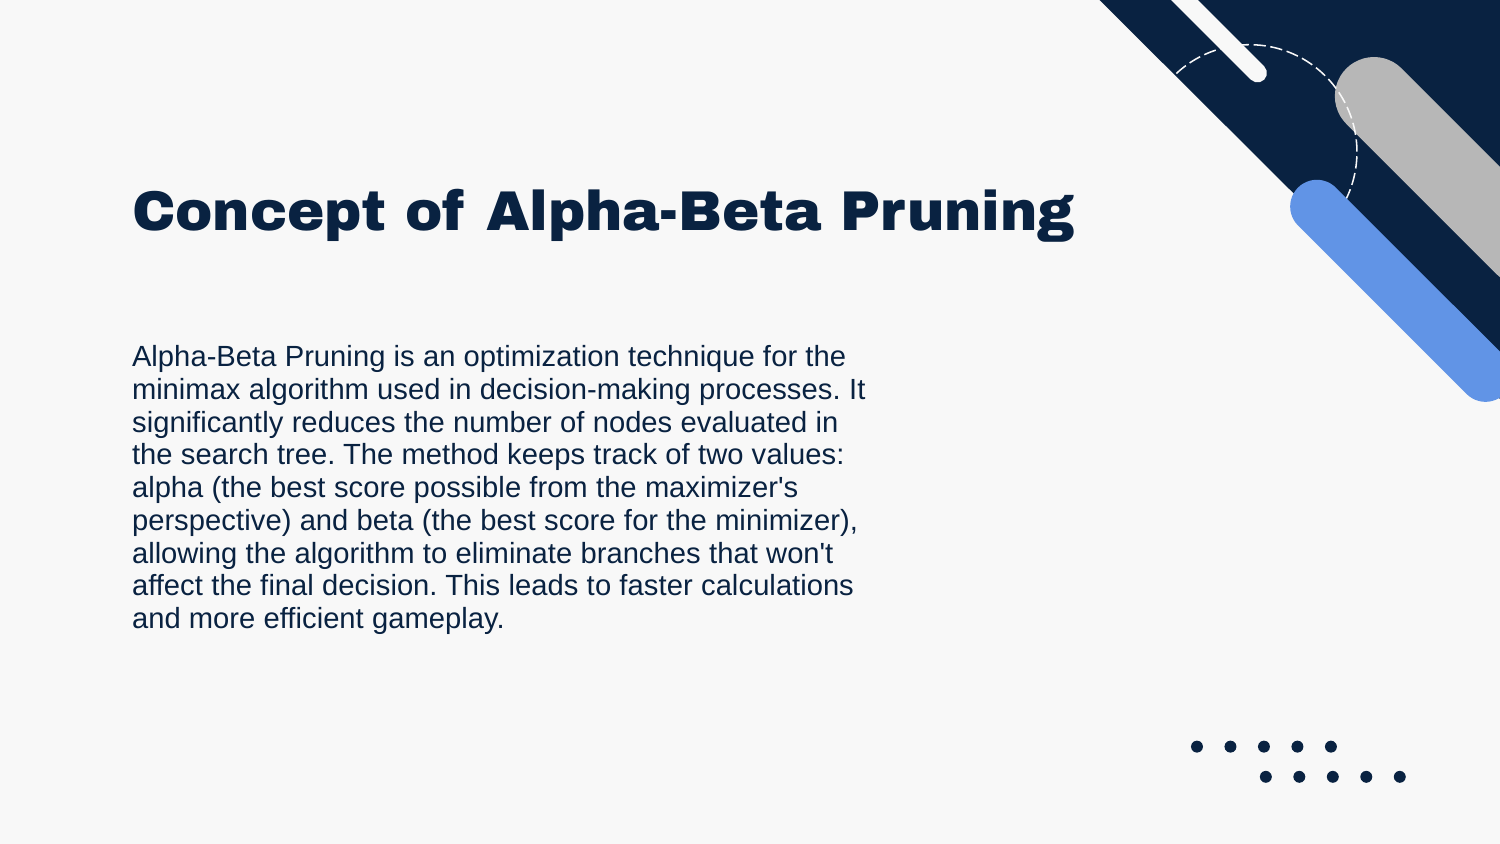

# Concept of Alpha-Beta Pruning
Alpha-Beta Pruning is an optimization technique for the minimax algorithm used in decision-making processes. It significantly reduces the number of nodes evaluated in the search tree. The method keeps track of two values: alpha (the best score possible from the maximizer's perspective) and beta (the best score for the minimizer), allowing the algorithm to eliminate branches that won't affect the final decision. This leads to faster calculations and more efficient gameplay.